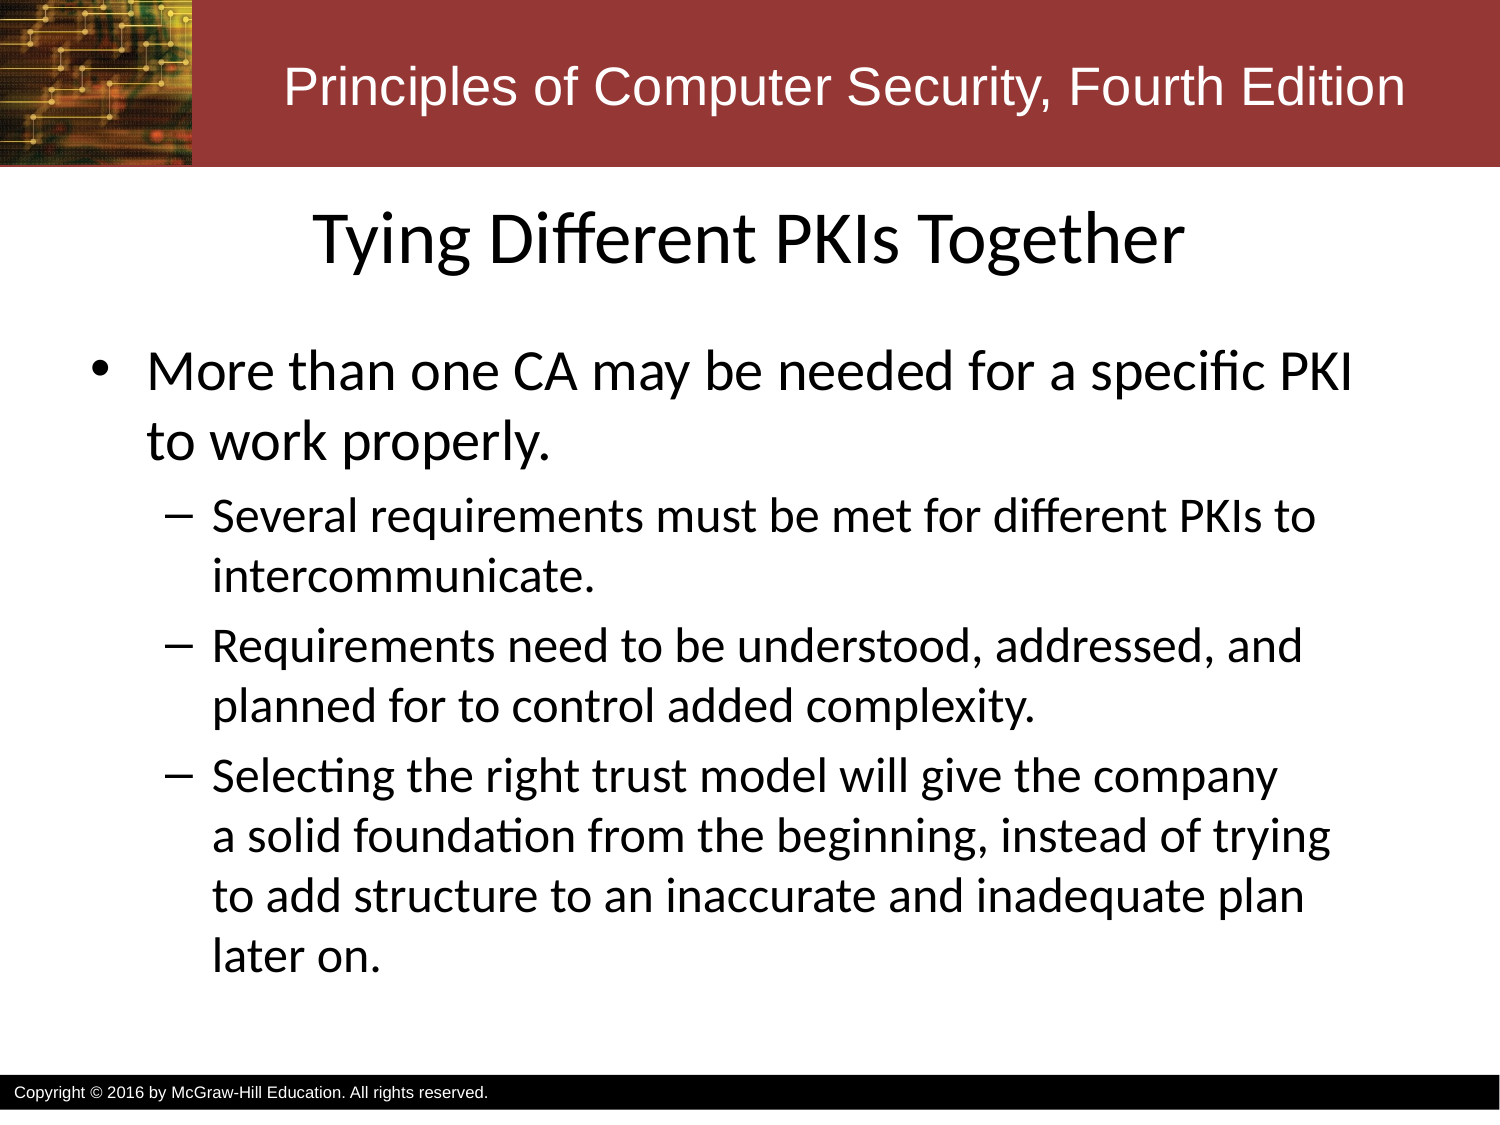

# Tying Different PKIs Together
More than one CA may be needed for a specific PKI to work properly.
Several requirements must be met for different PKIs to intercommunicate.
Requirements need to be understood, addressed, and planned for to control added complexity.
Selecting the right trust model will give the company
a solid foundation from the beginning, instead of trying
to add structure to an inaccurate and inadequate plan
later on.